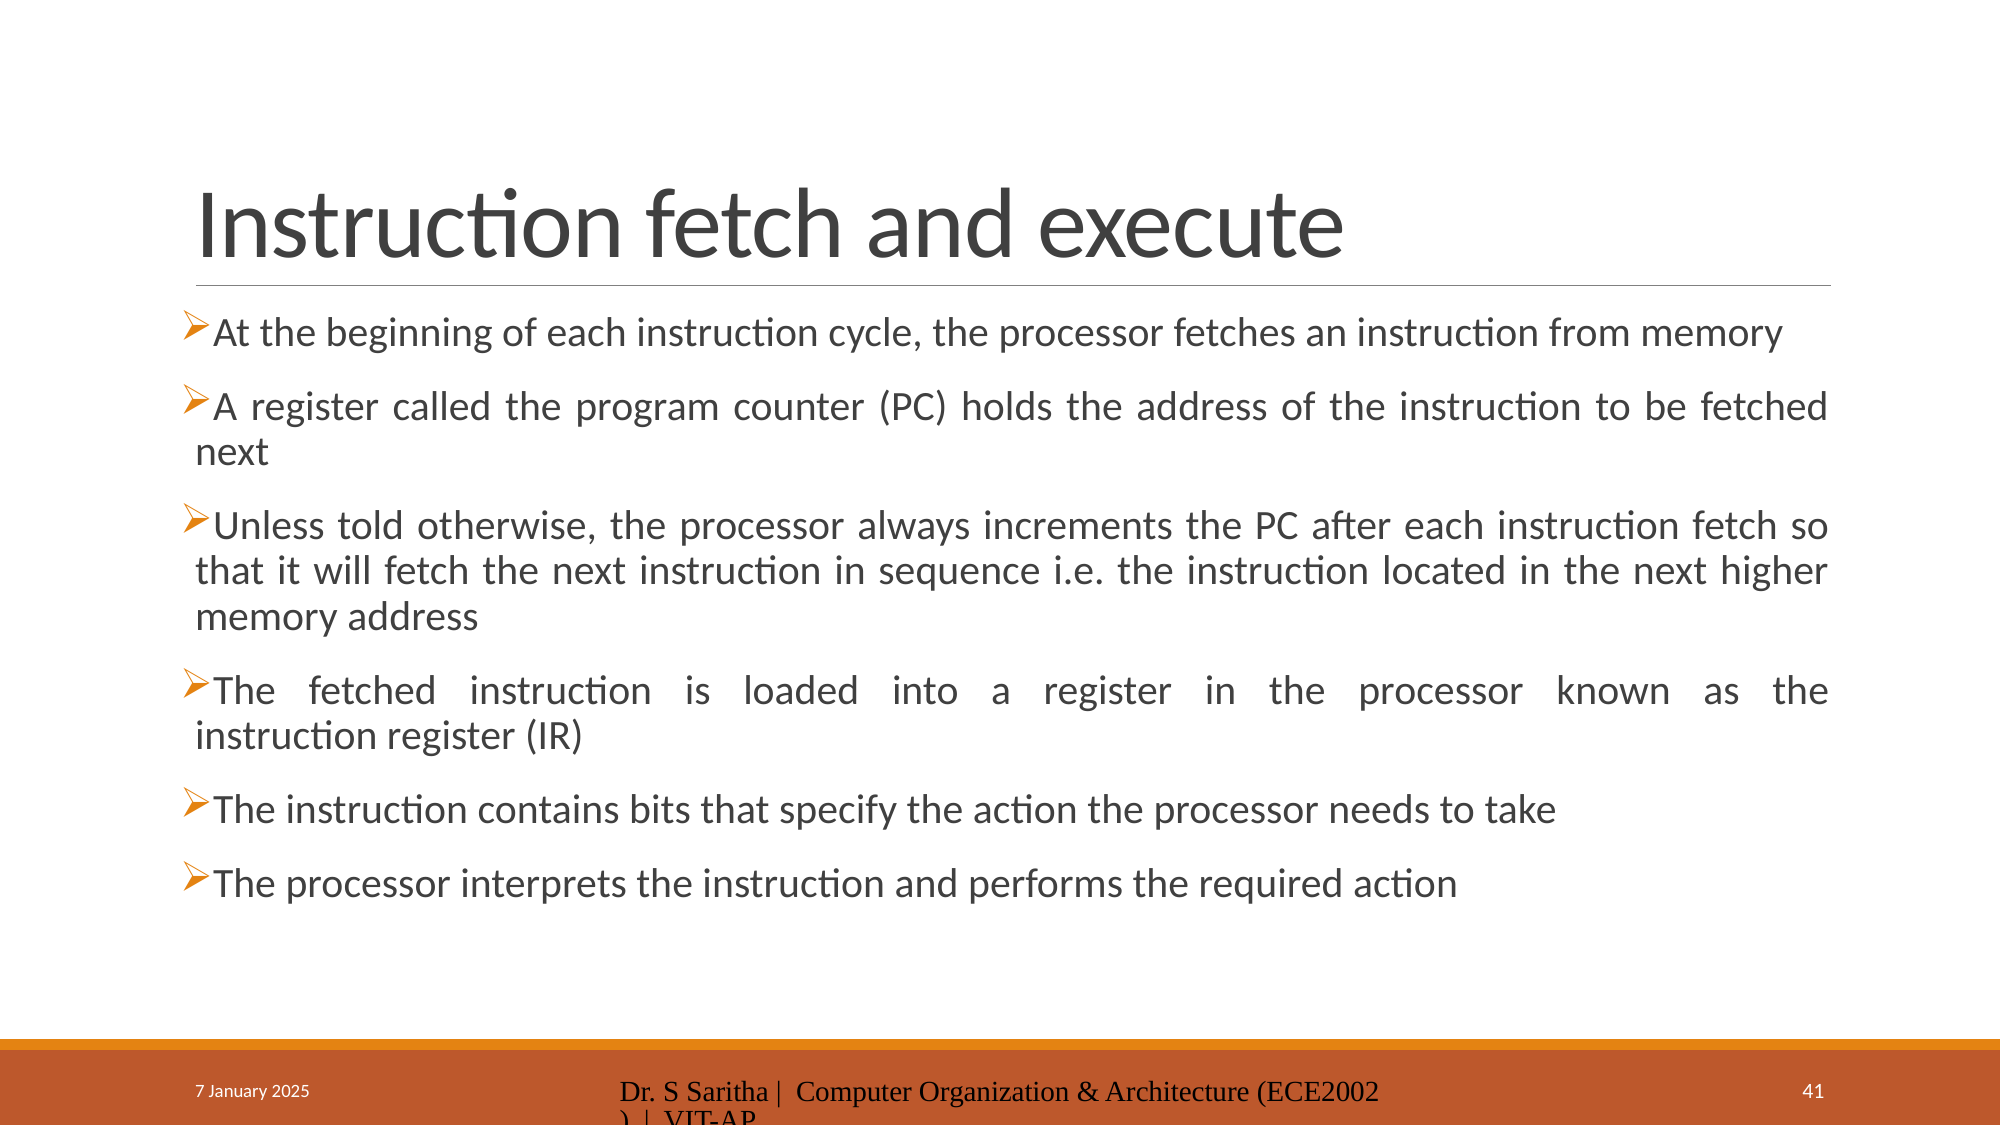

# Instruction fetch and execute
At the beginning of each instruction cycle, the processor fetches an instruction from memory
A register called the program counter (PC) holds the address of the instruction to be fetched next
Unless told otherwise, the processor always increments the PC after each instruction fetch so that it will fetch the next instruction in sequence i.e. the instruction located in the next higher memory address
The fetched instruction is loaded into a register in the processor known as the
instruction register (IR)
The instruction contains bits that specify the action the processor needs to take
The processor interprets the instruction and performs the required action
7 January 2025
Dr. S Saritha |  Computer Organization & Architecture (ECE2002)  |  VIT-AP
41